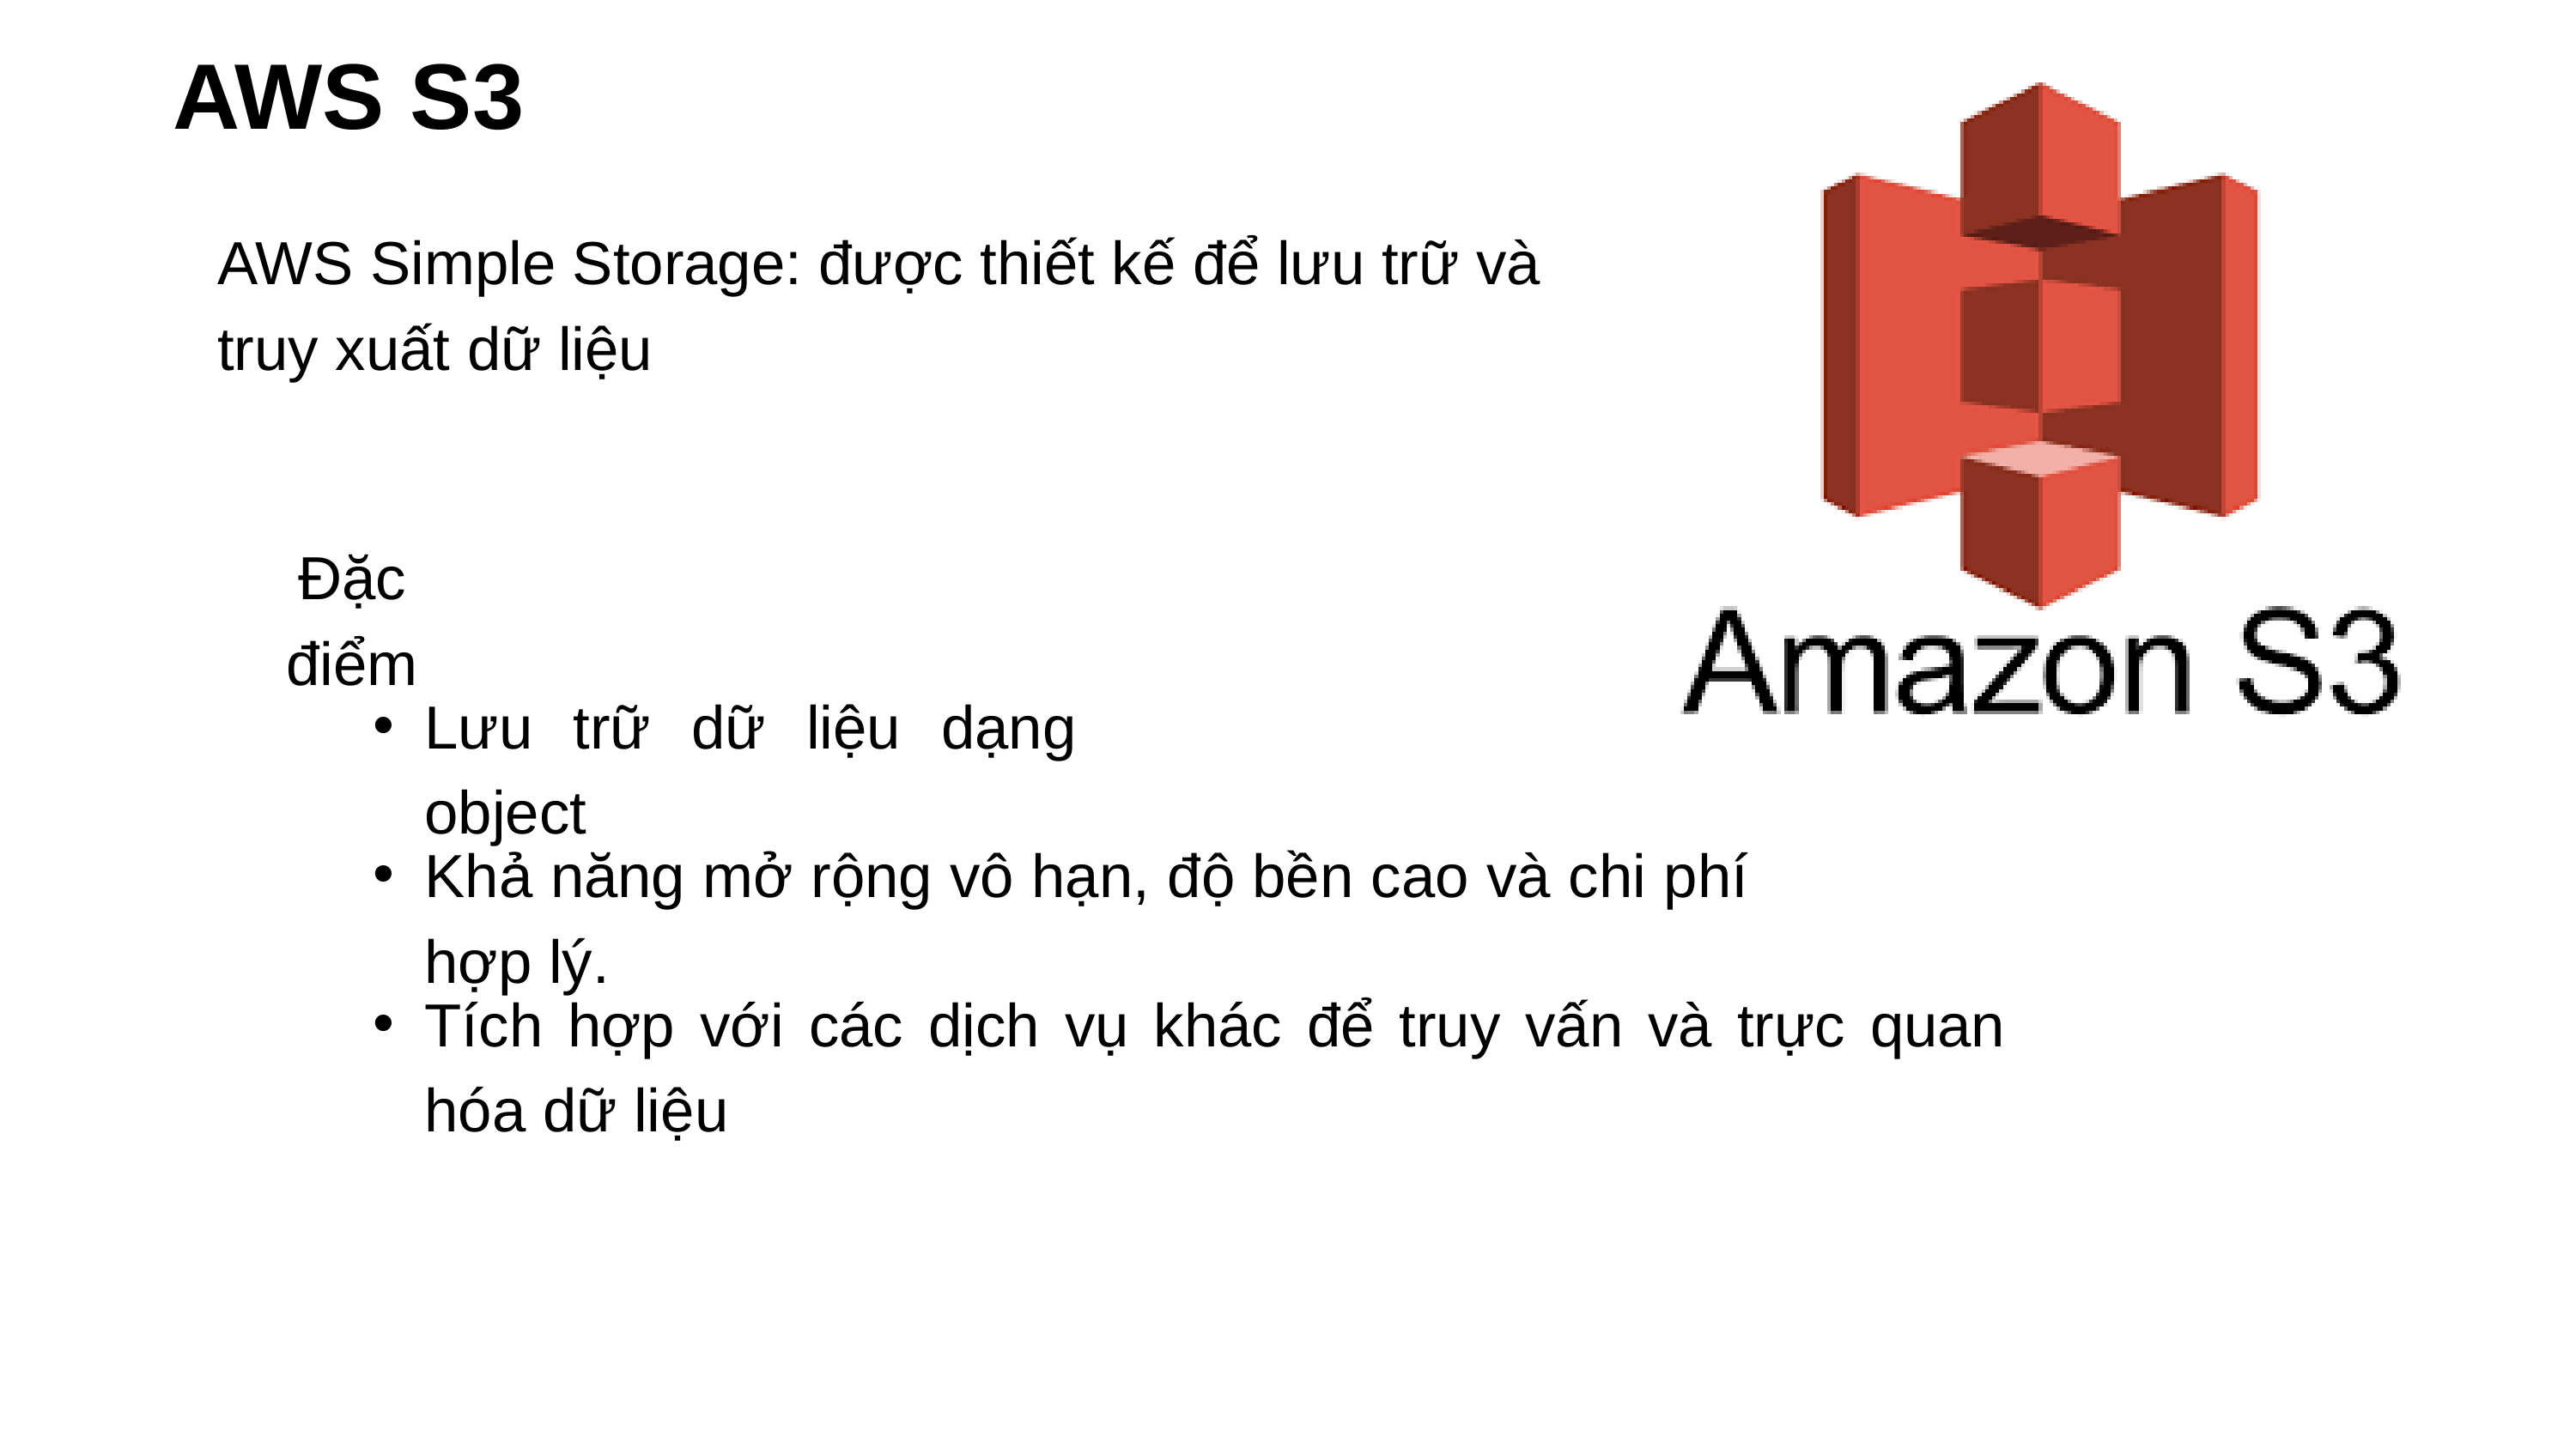

AWS S3

AWS Simple Storage: được thiết kế để lưu trữ và truy xuất dữ liệu
Đặc điểm
Lưu trữ dữ liệu dạng object
Khả năng mở rộng vô hạn, độ bền cao và chi phí hợp lý.
Tích hợp với các dịch vụ khác để truy vấn và trực quan hóa dữ liệu